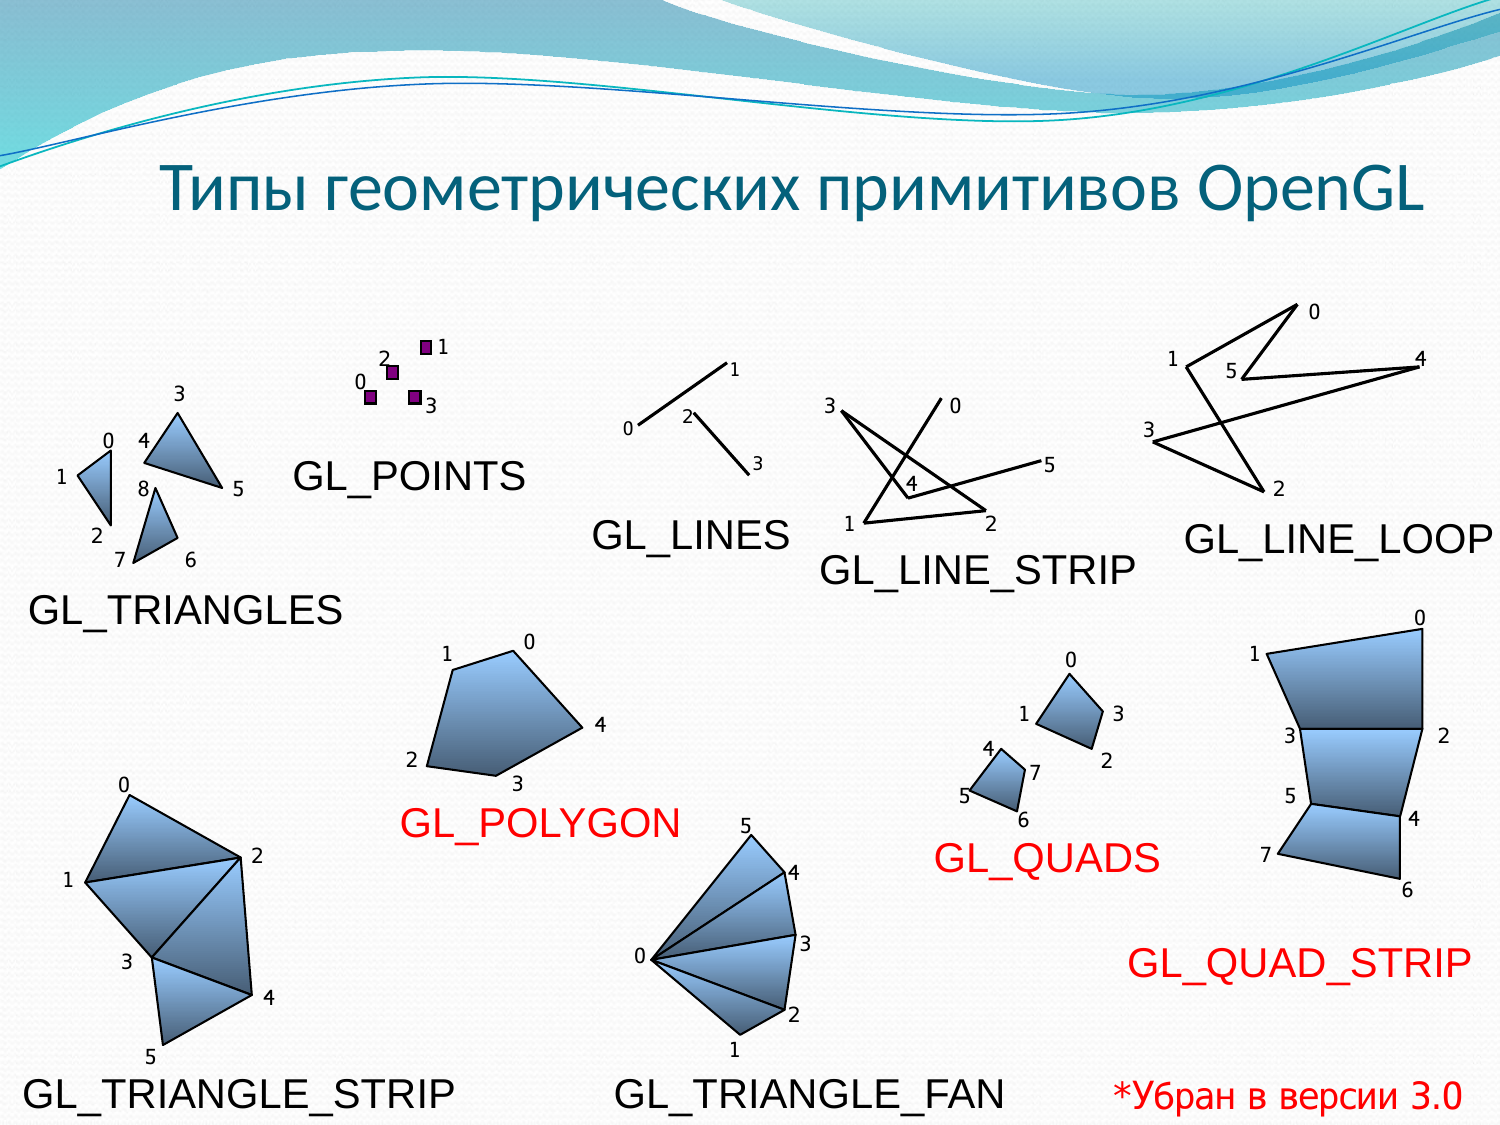

# Типы геометрических примитивов OpenGL
0

GL_LINE_LOOP
1
2
1
4

1
5
0

3
3
3
0

2

GL_LINE_STRIP
0
3

GL_TRIANGLES
0
4
GL_POINTS
3
5
1
4
8
5
2
GL_LINES
1
2
2
7
6
0
0

1
1
0

1
3
4
3
2
4

2
2

7
3
0
5
5
GL_POLYGON

4
6

5
GL_QUADS
7

2
4

1
6

3
GL_QUAD_STRIP
0

3

4
2
1
5
GL_TRIANGLE_STRIP
GL_TRIANGLE_FAN
*Убран в версии 3.0